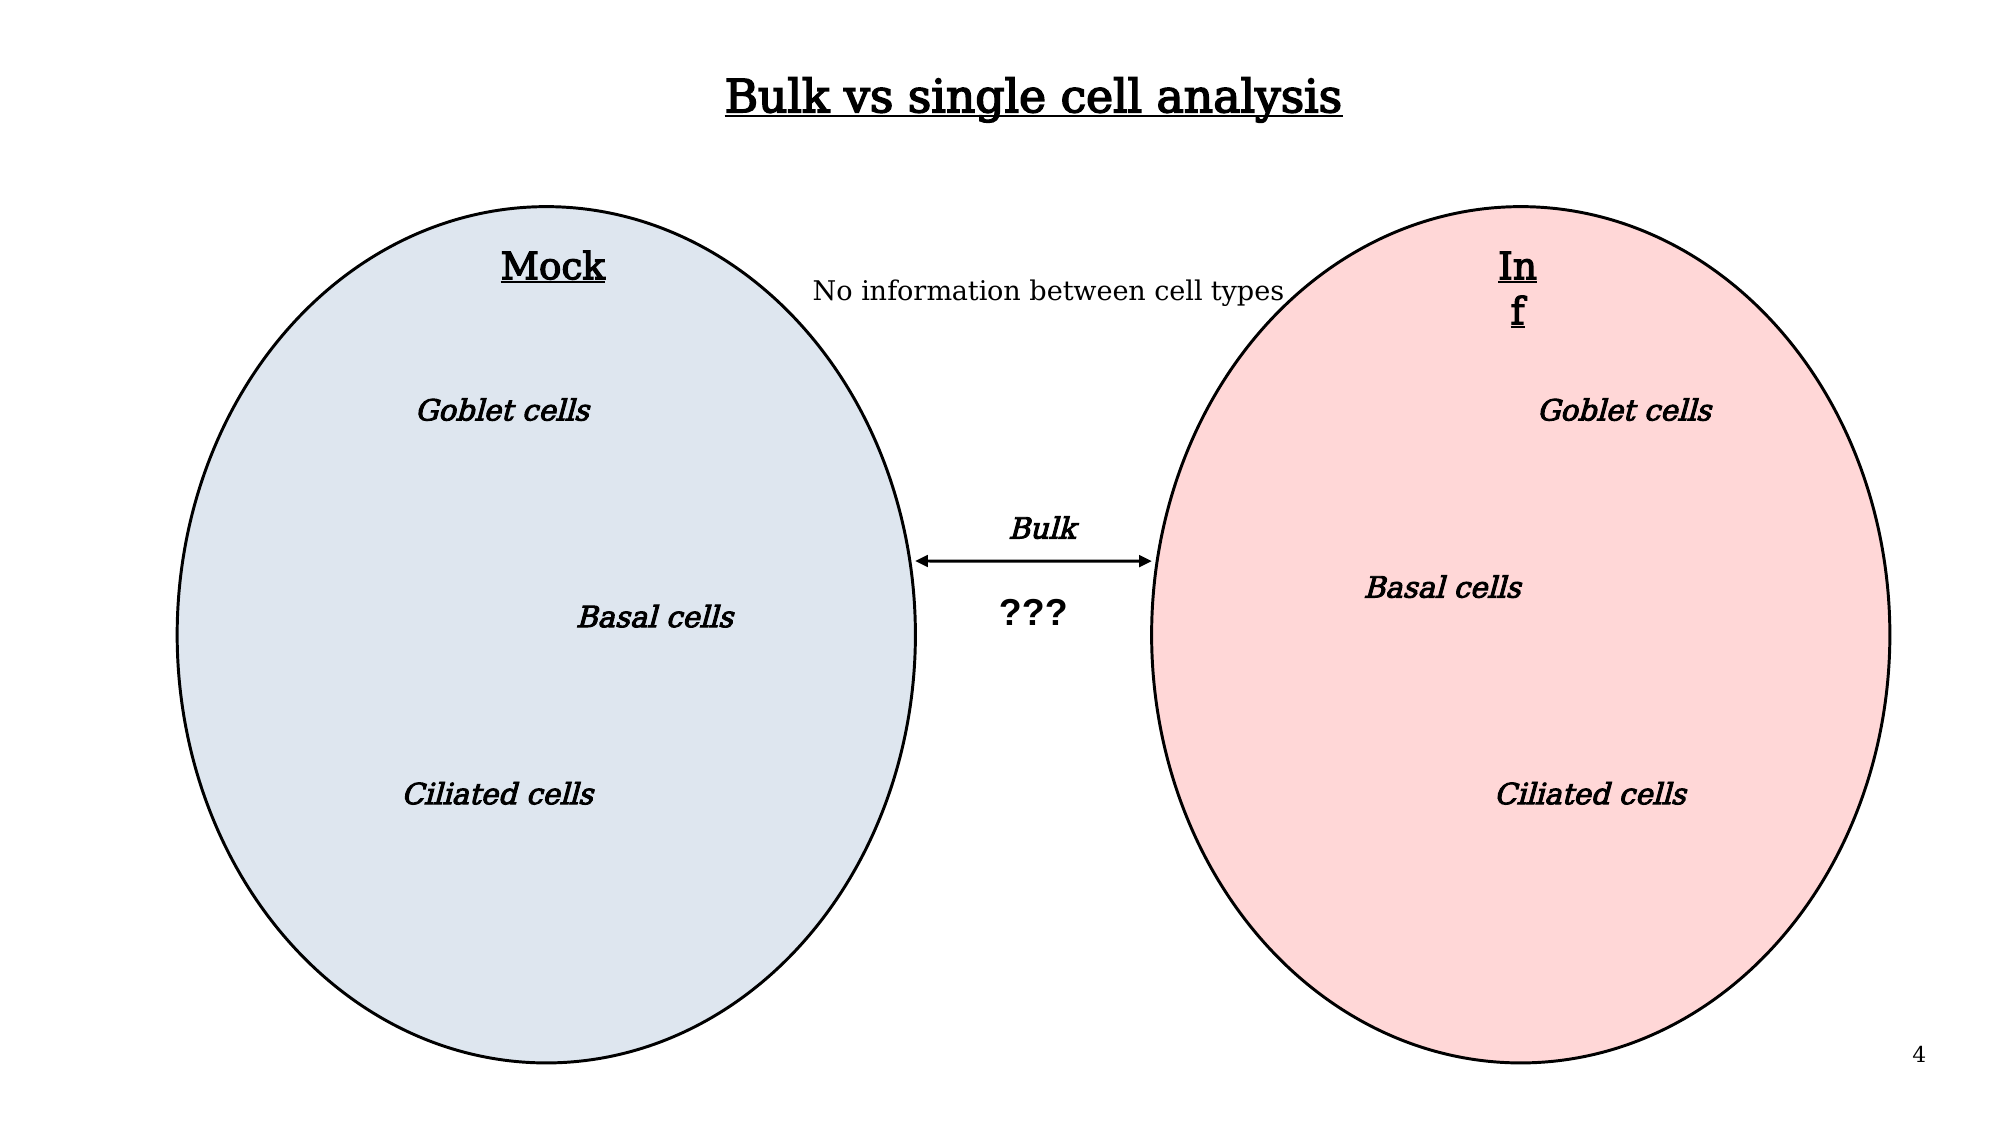

Bulk vs single cell analysis

Mock
Inf
No information between cell types
Goblet cells
Goblet cells
Bulk

Basal cells
???
Basal cells
Ciliated cells
Ciliated cells
4